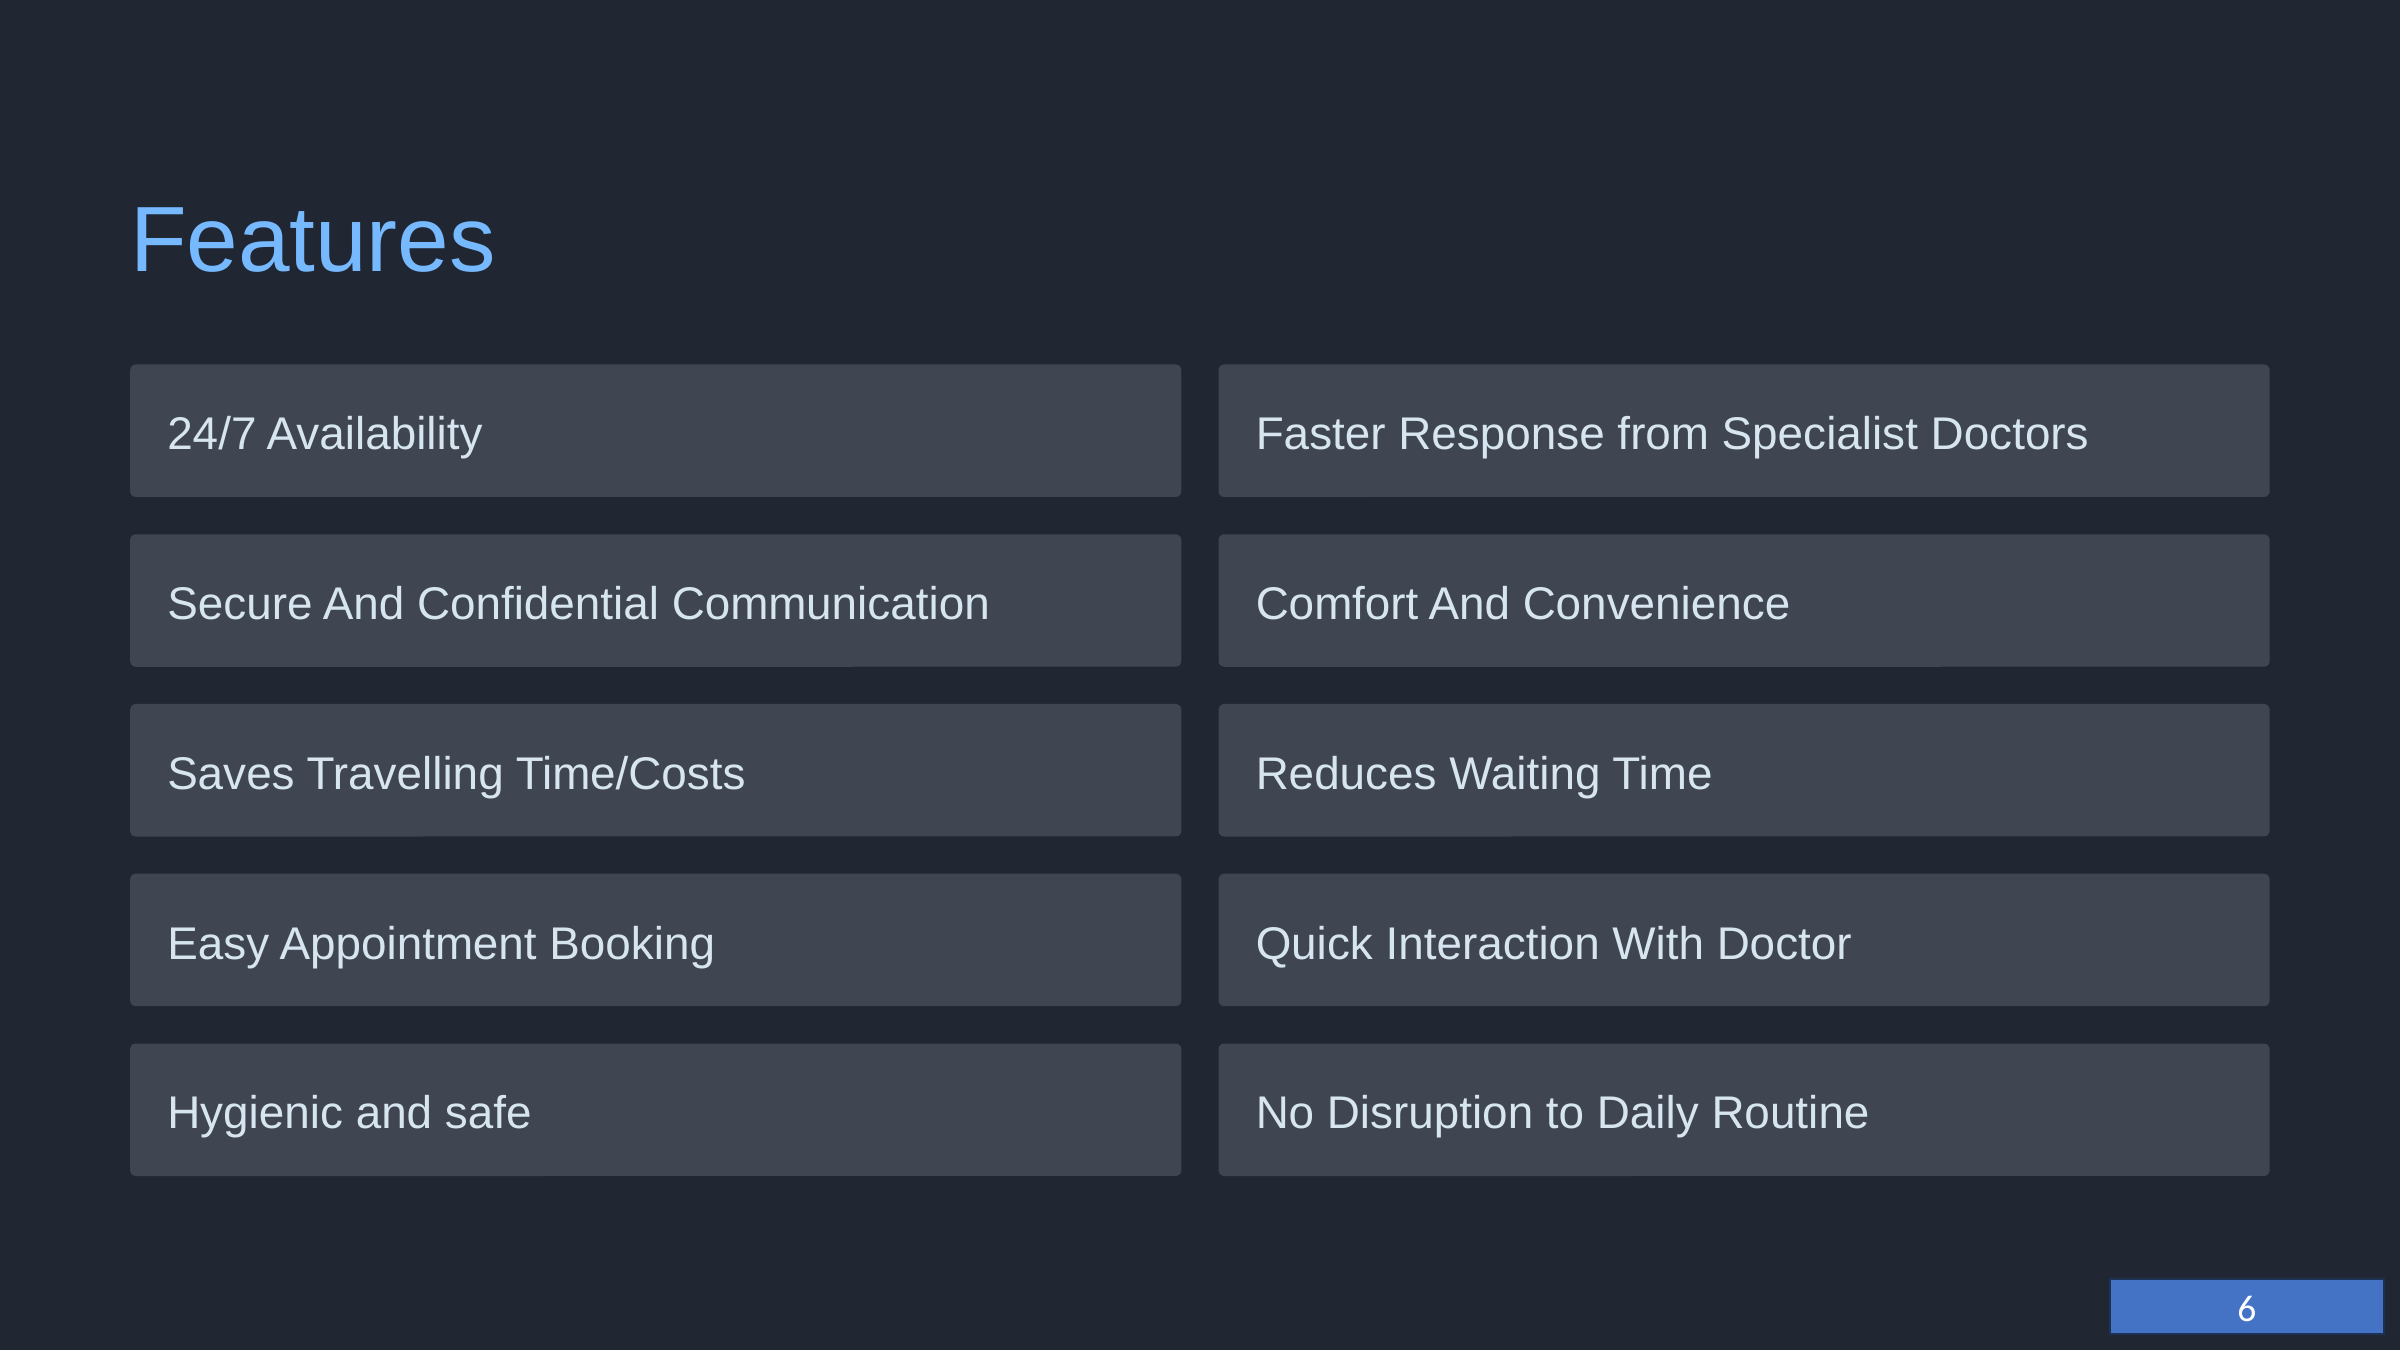

Features

24/7 Availability
Faster Response from Specialist Doctors

Secure And Confidential Communication
Comfort And Convenience

Saves Travelling Time/Costs
Reduces Waiting Time

Easy Appointment Booking
Quick Interaction With Doctor

Hygienic and safe
No Disruption to Daily Routine
6